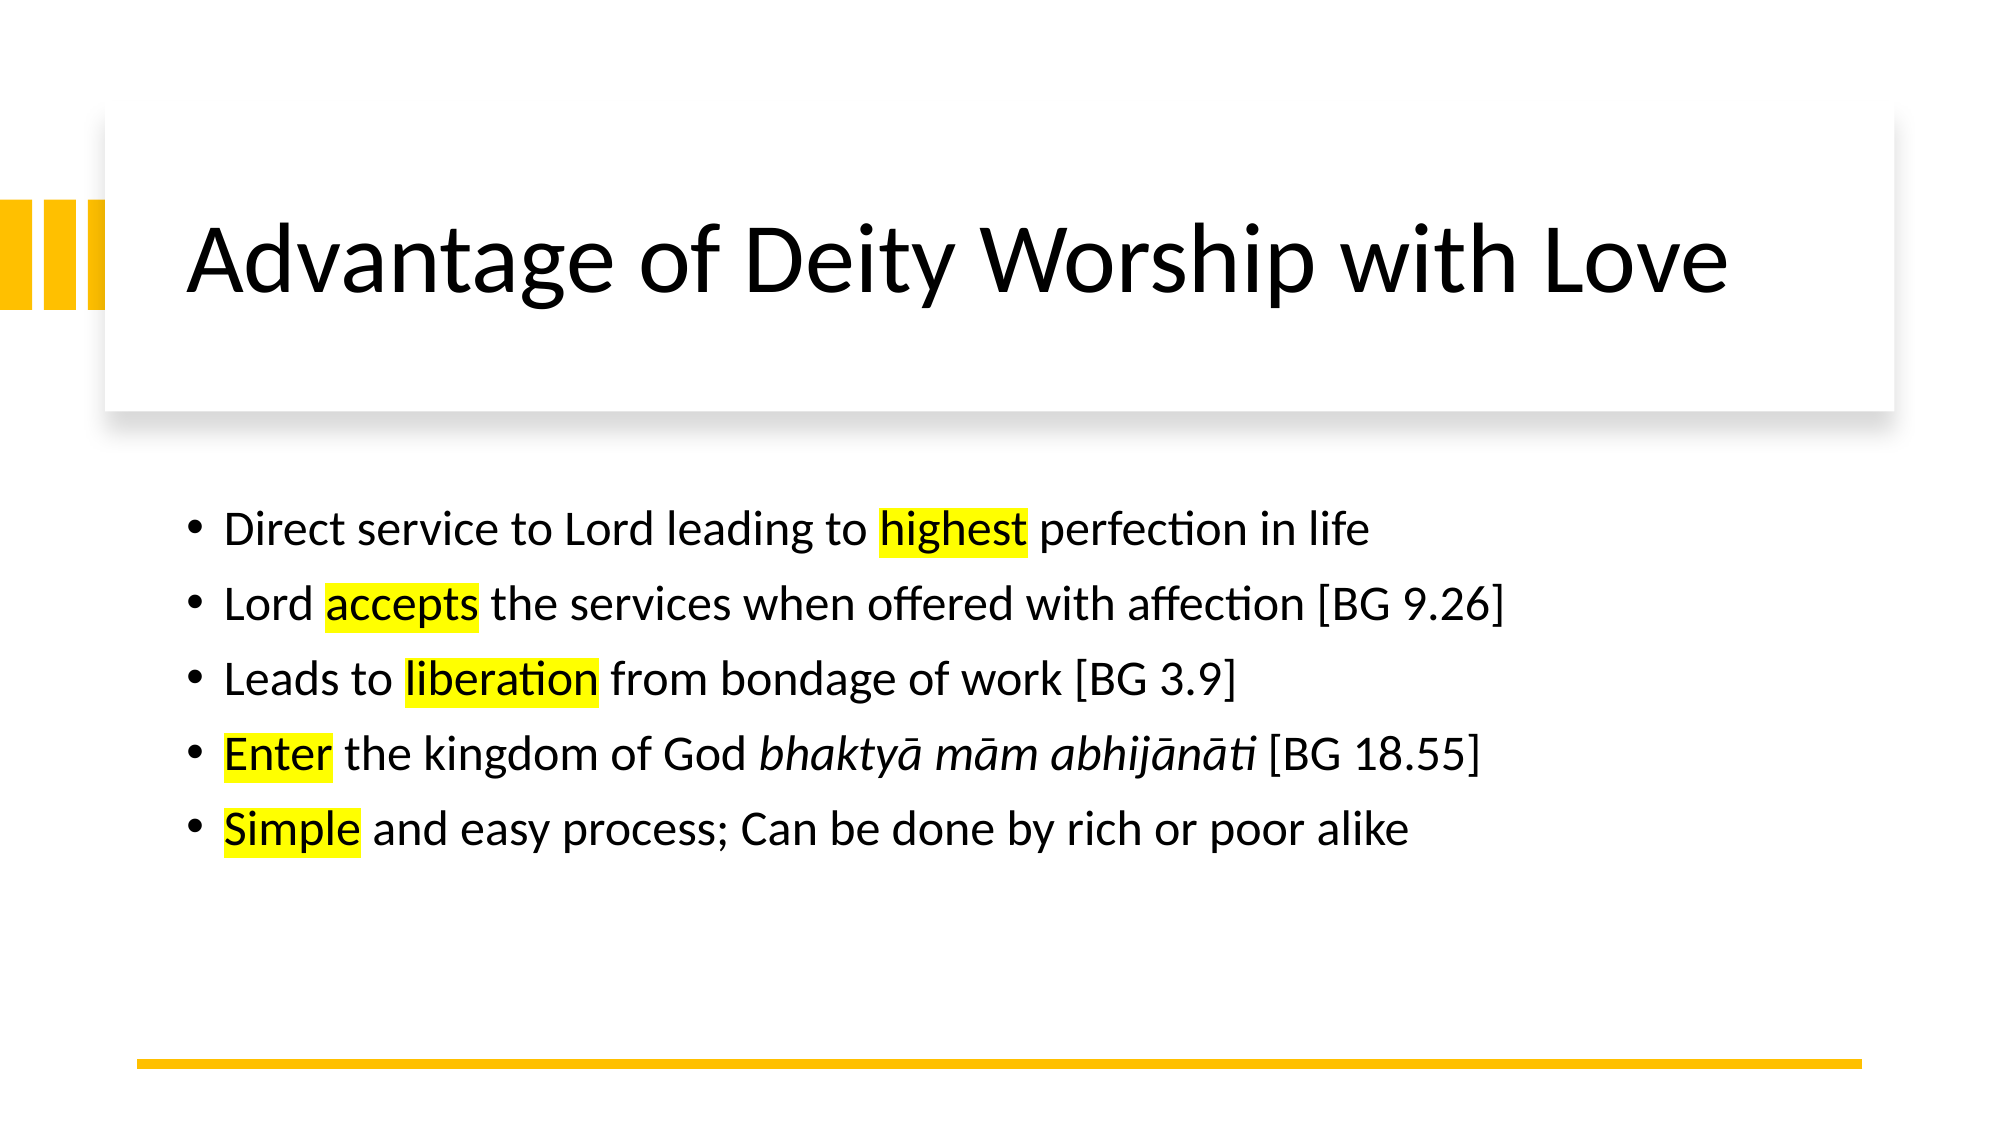

# Advantage of Deity Worship with Love

Direct service to Lord leading to highest perfection in life
Lord accepts the services when offered with affection [BG 9.26]
Leads to liberation from bondage of work [BG 3.9]
Enter the kingdom of God bhaktyā mām abhijānāti [BG 18.55]
Simple and easy process; Can be done by rich or poor alike